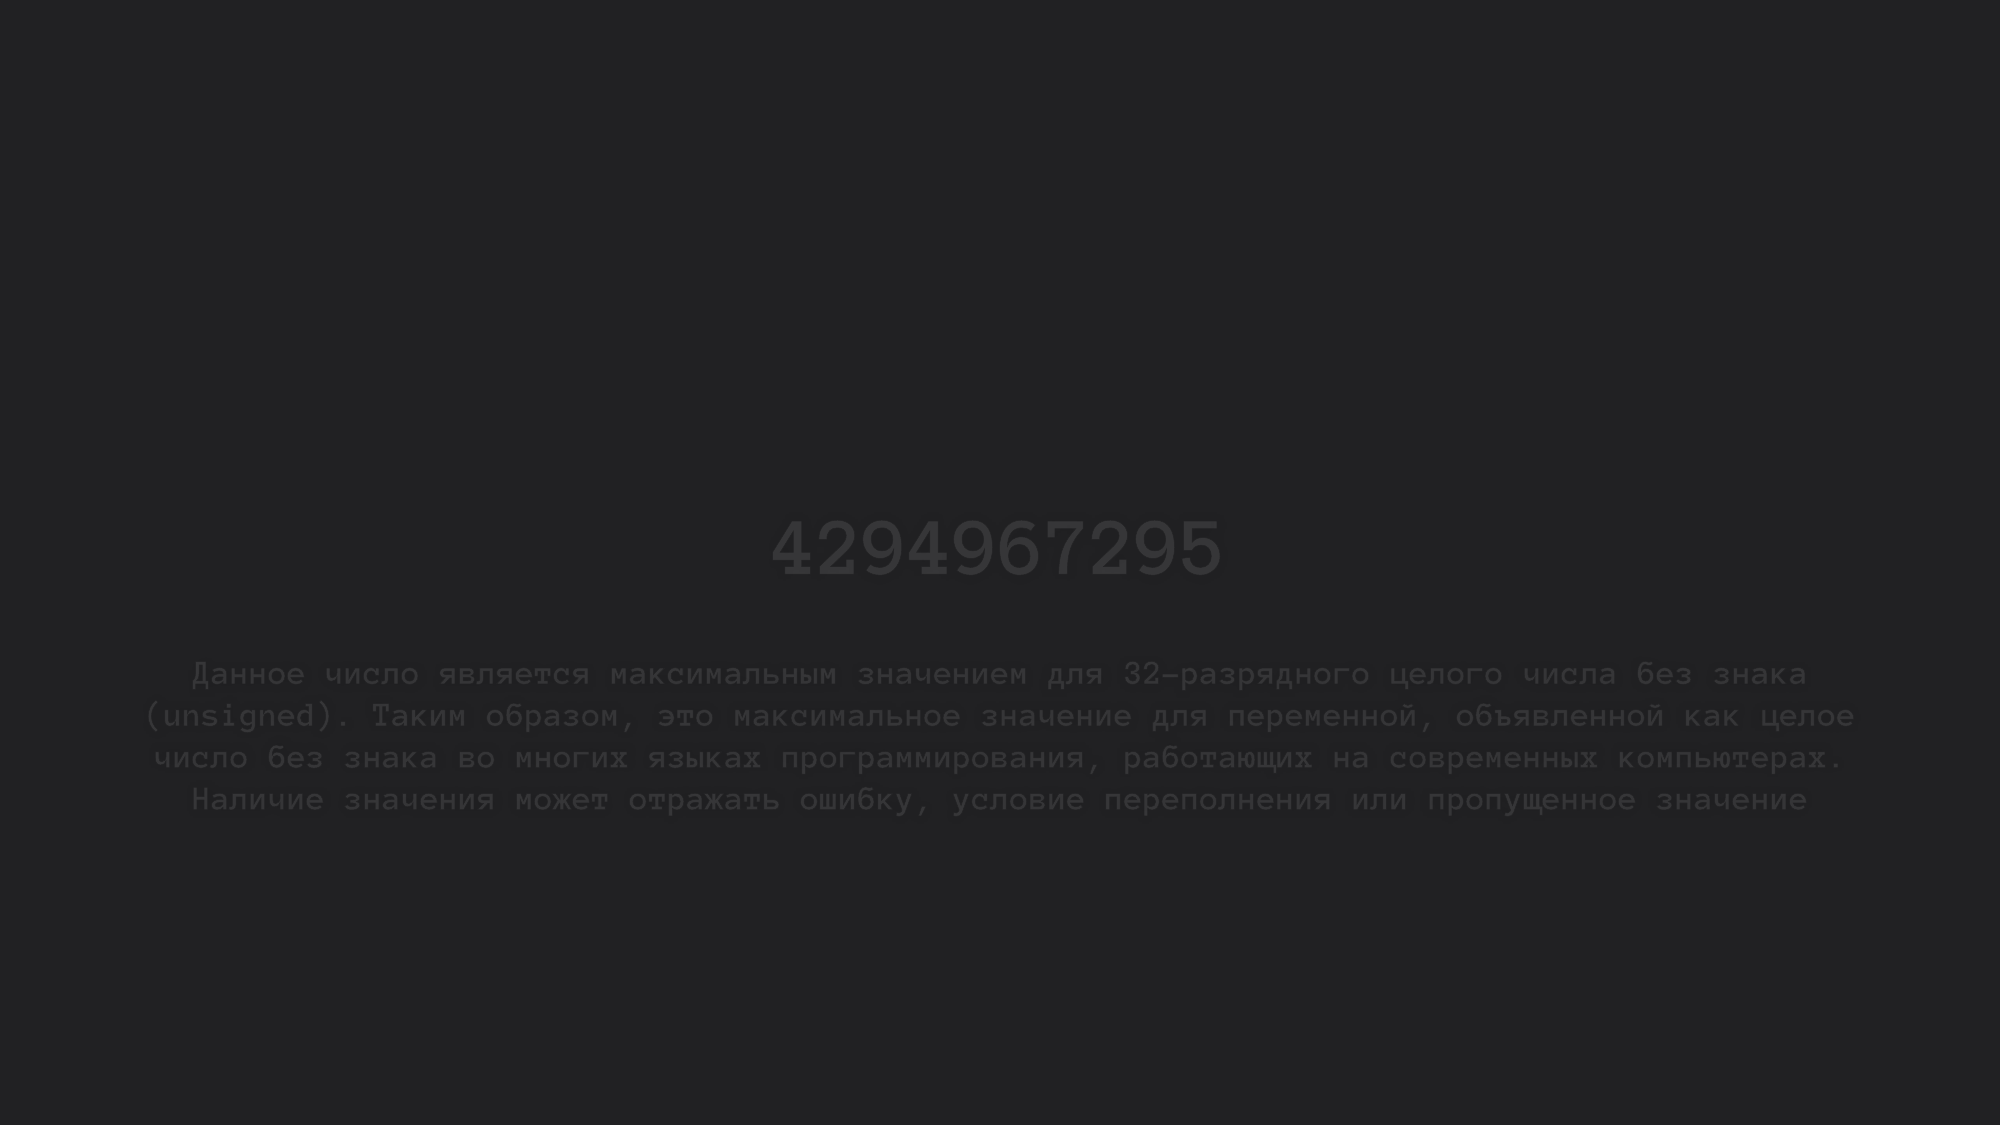

4294967295
Данное число является максимальным значением для 32-разрядного целого числа без знака (unsigned). Таким образом, это максимальное значение для переменной, объявленной как целое число без знака во многих языках программирования, работающих на современных компьютерах. Наличие значения может отражать ошибку, условие переполнения или пропущенное значение